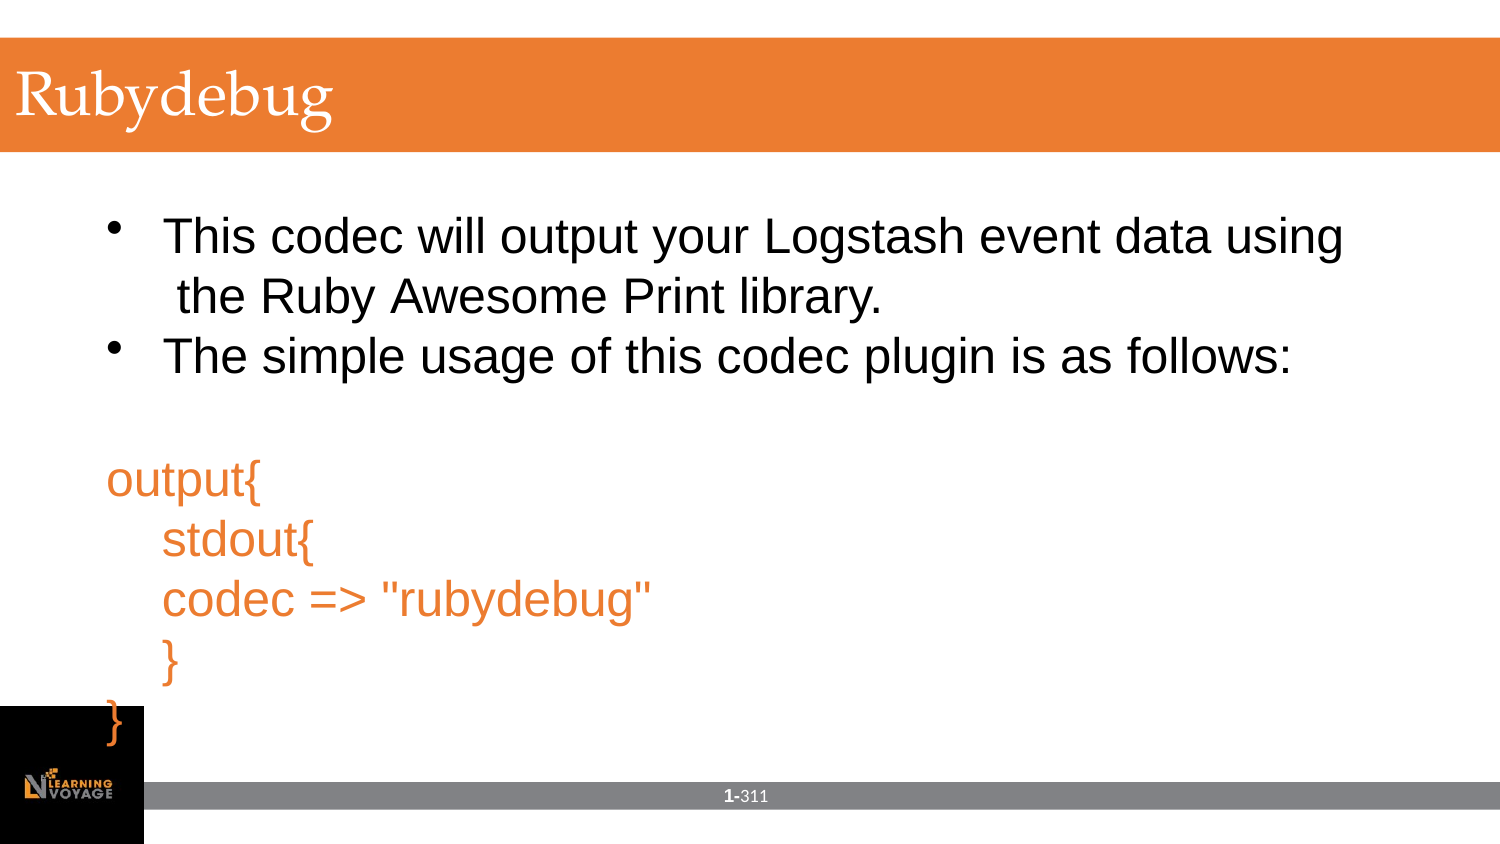

# Rubydebug
This codec will output your Logstash event data using  the Ruby Awesome Print library.
The simple usage of this codec plugin is as follows:

output{
stdout{
codec => "rubydebug"
}
}
1-311